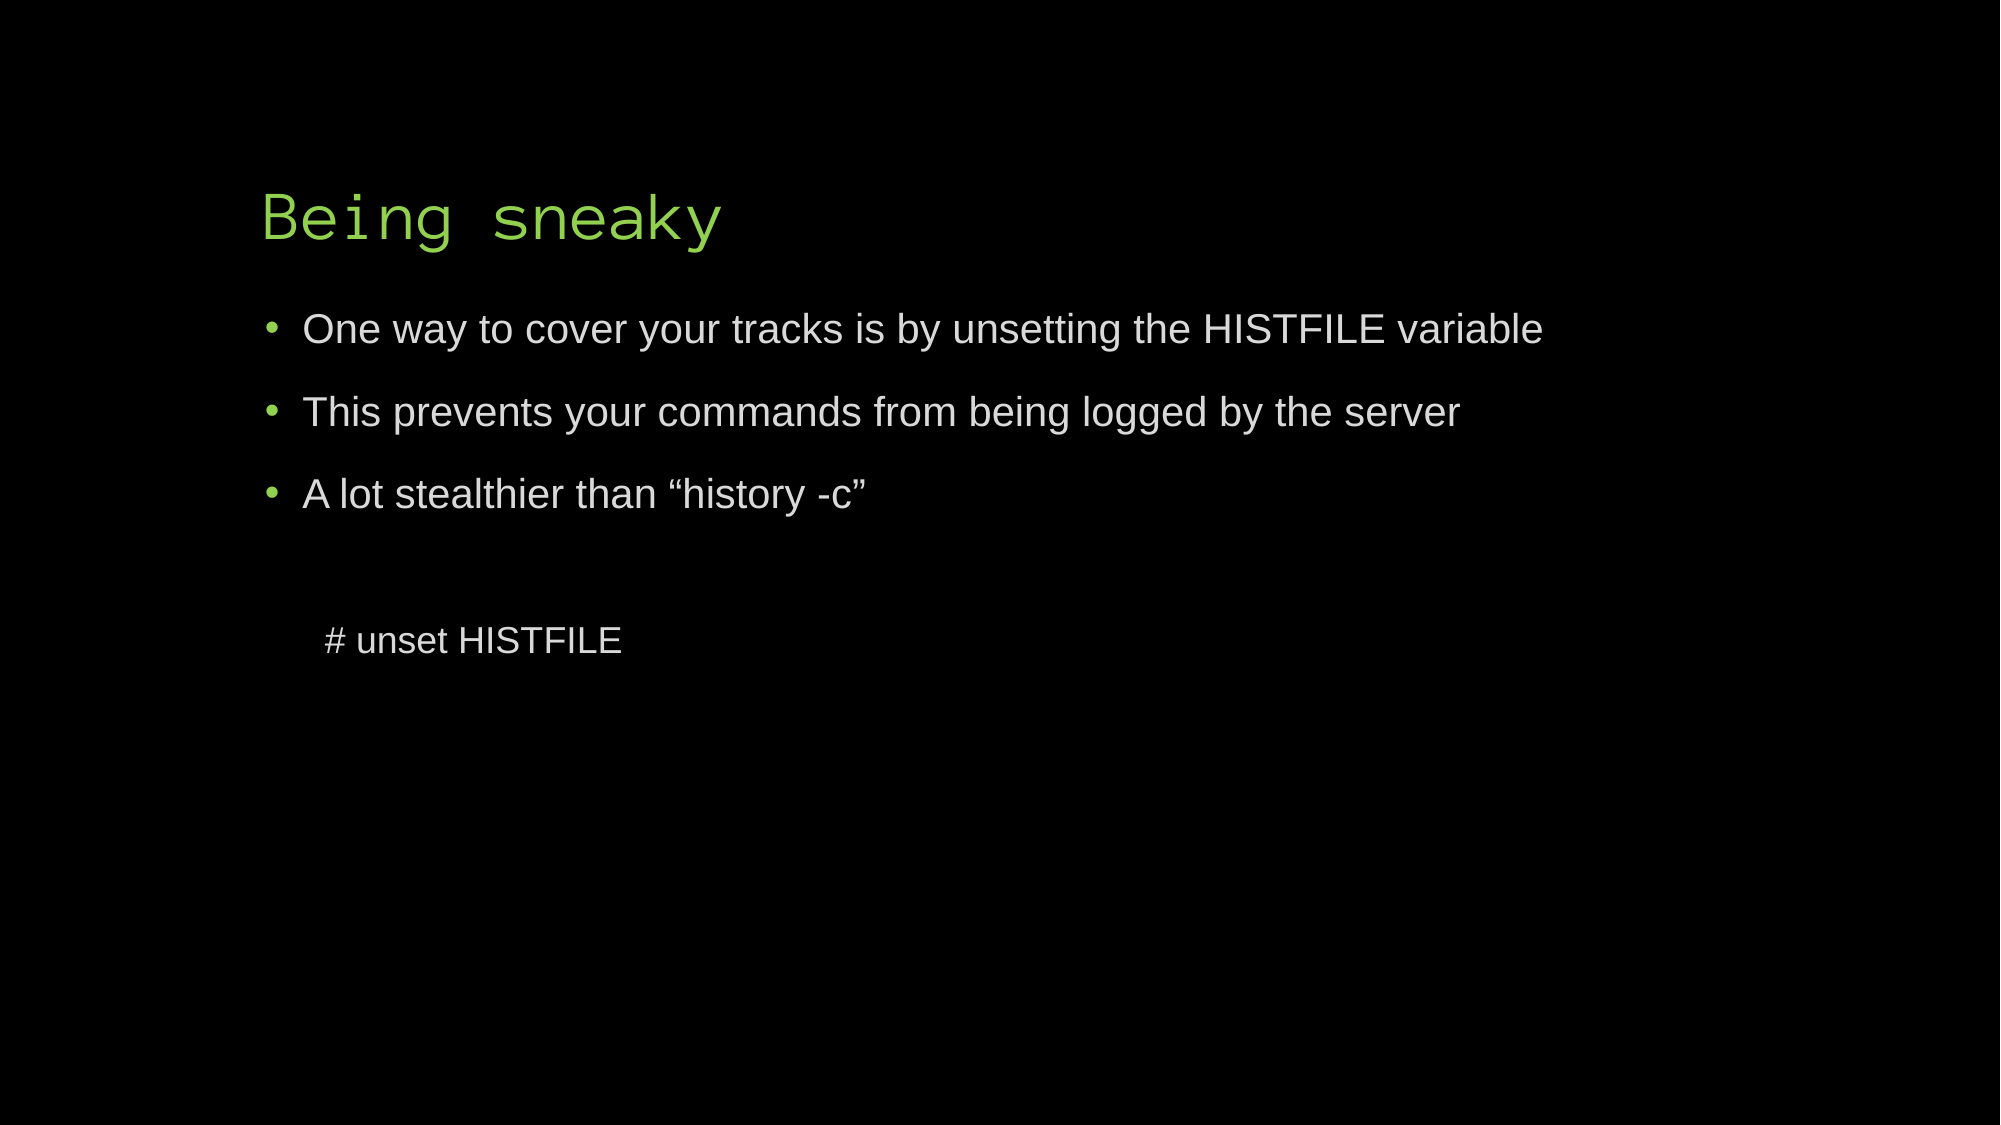

# Being sneaky
One way to cover your tracks is by unsetting the HISTFILE variable
This prevents your commands from being logged by the server
A lot stealthier than “history -c”

# unset HISTFILE